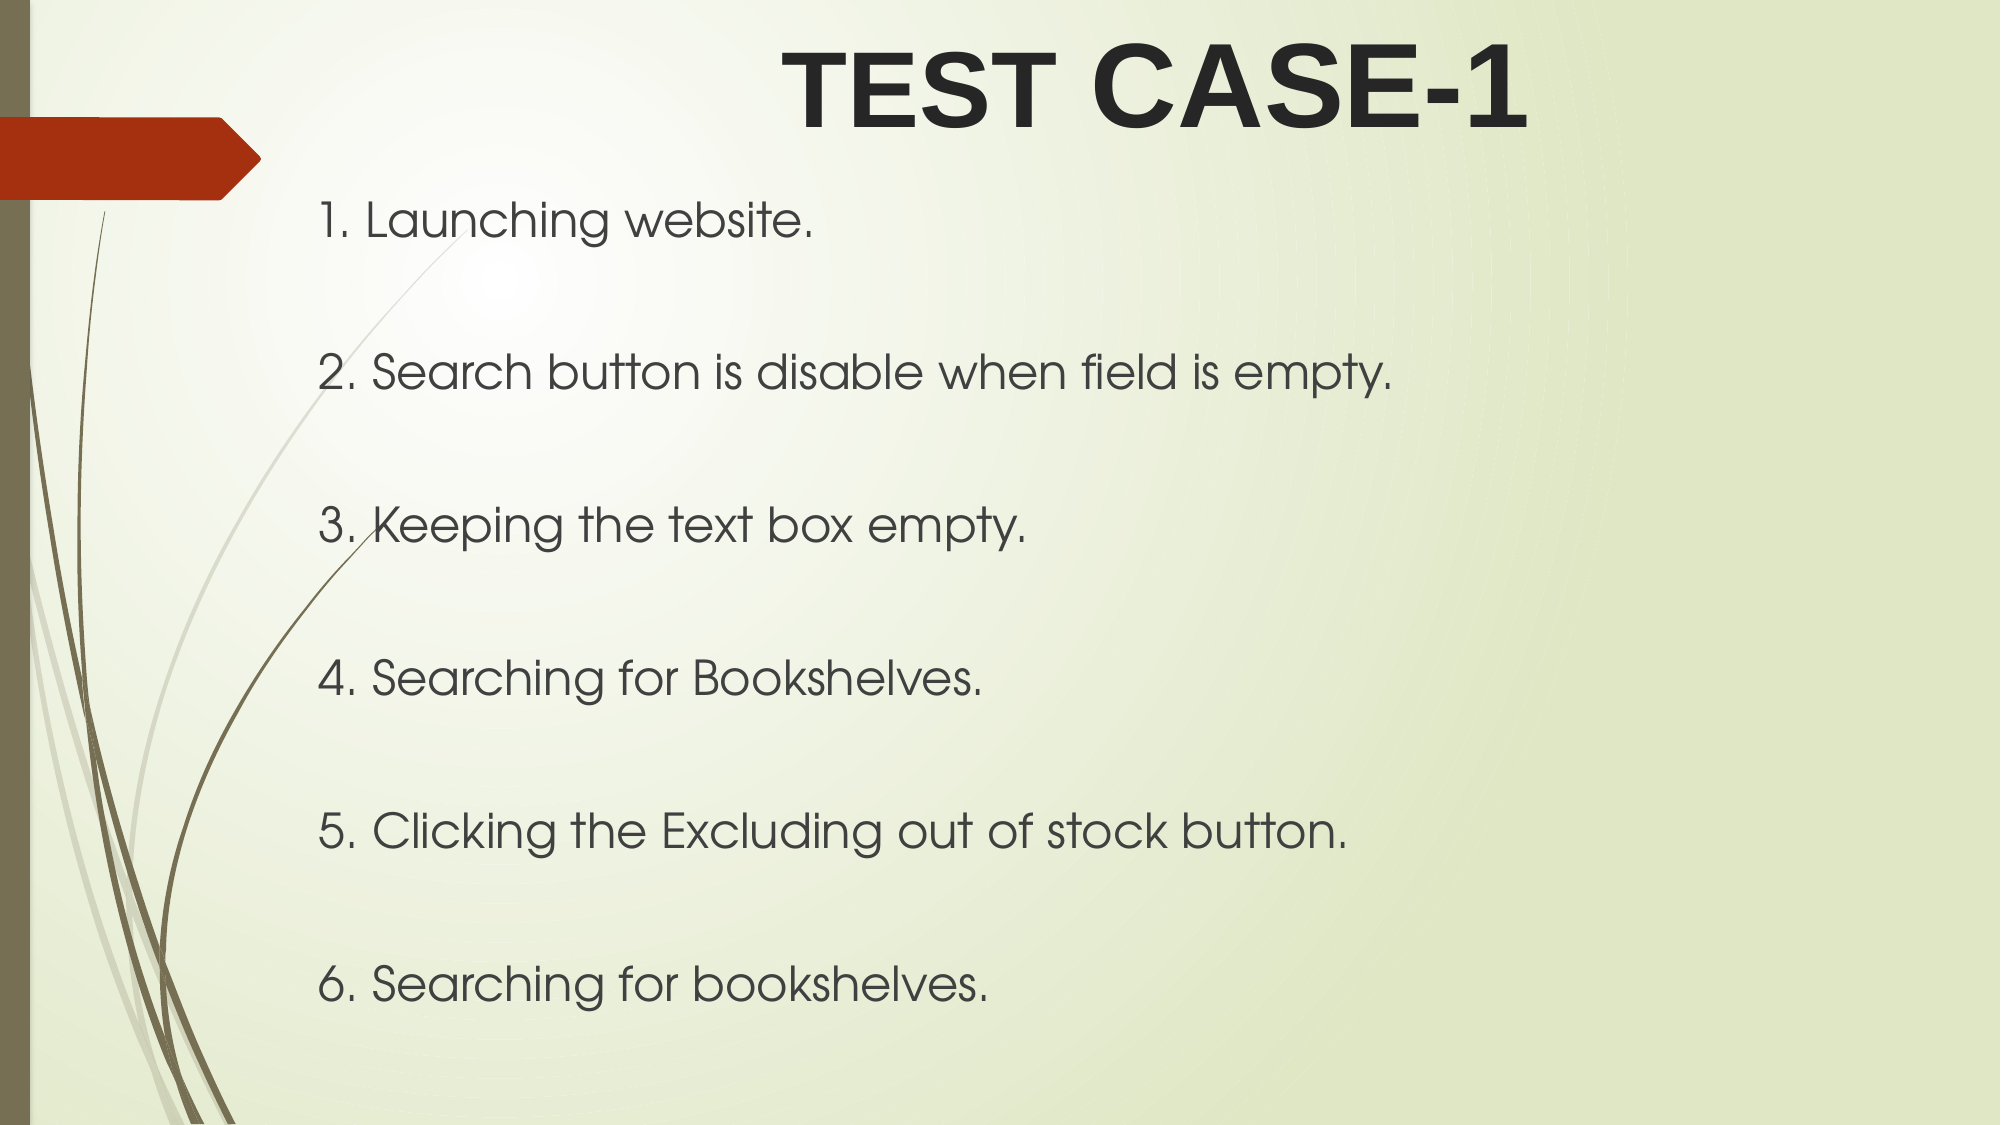

# TEST CASE-1
 1. Launching website.

 2. Search button is disable when field is empty.

 3. Keeping the text box empty.

 4. Searching for Bookshelves.

 5. Clicking the Excluding out of stock button.

 6. Searching for bookshelves.